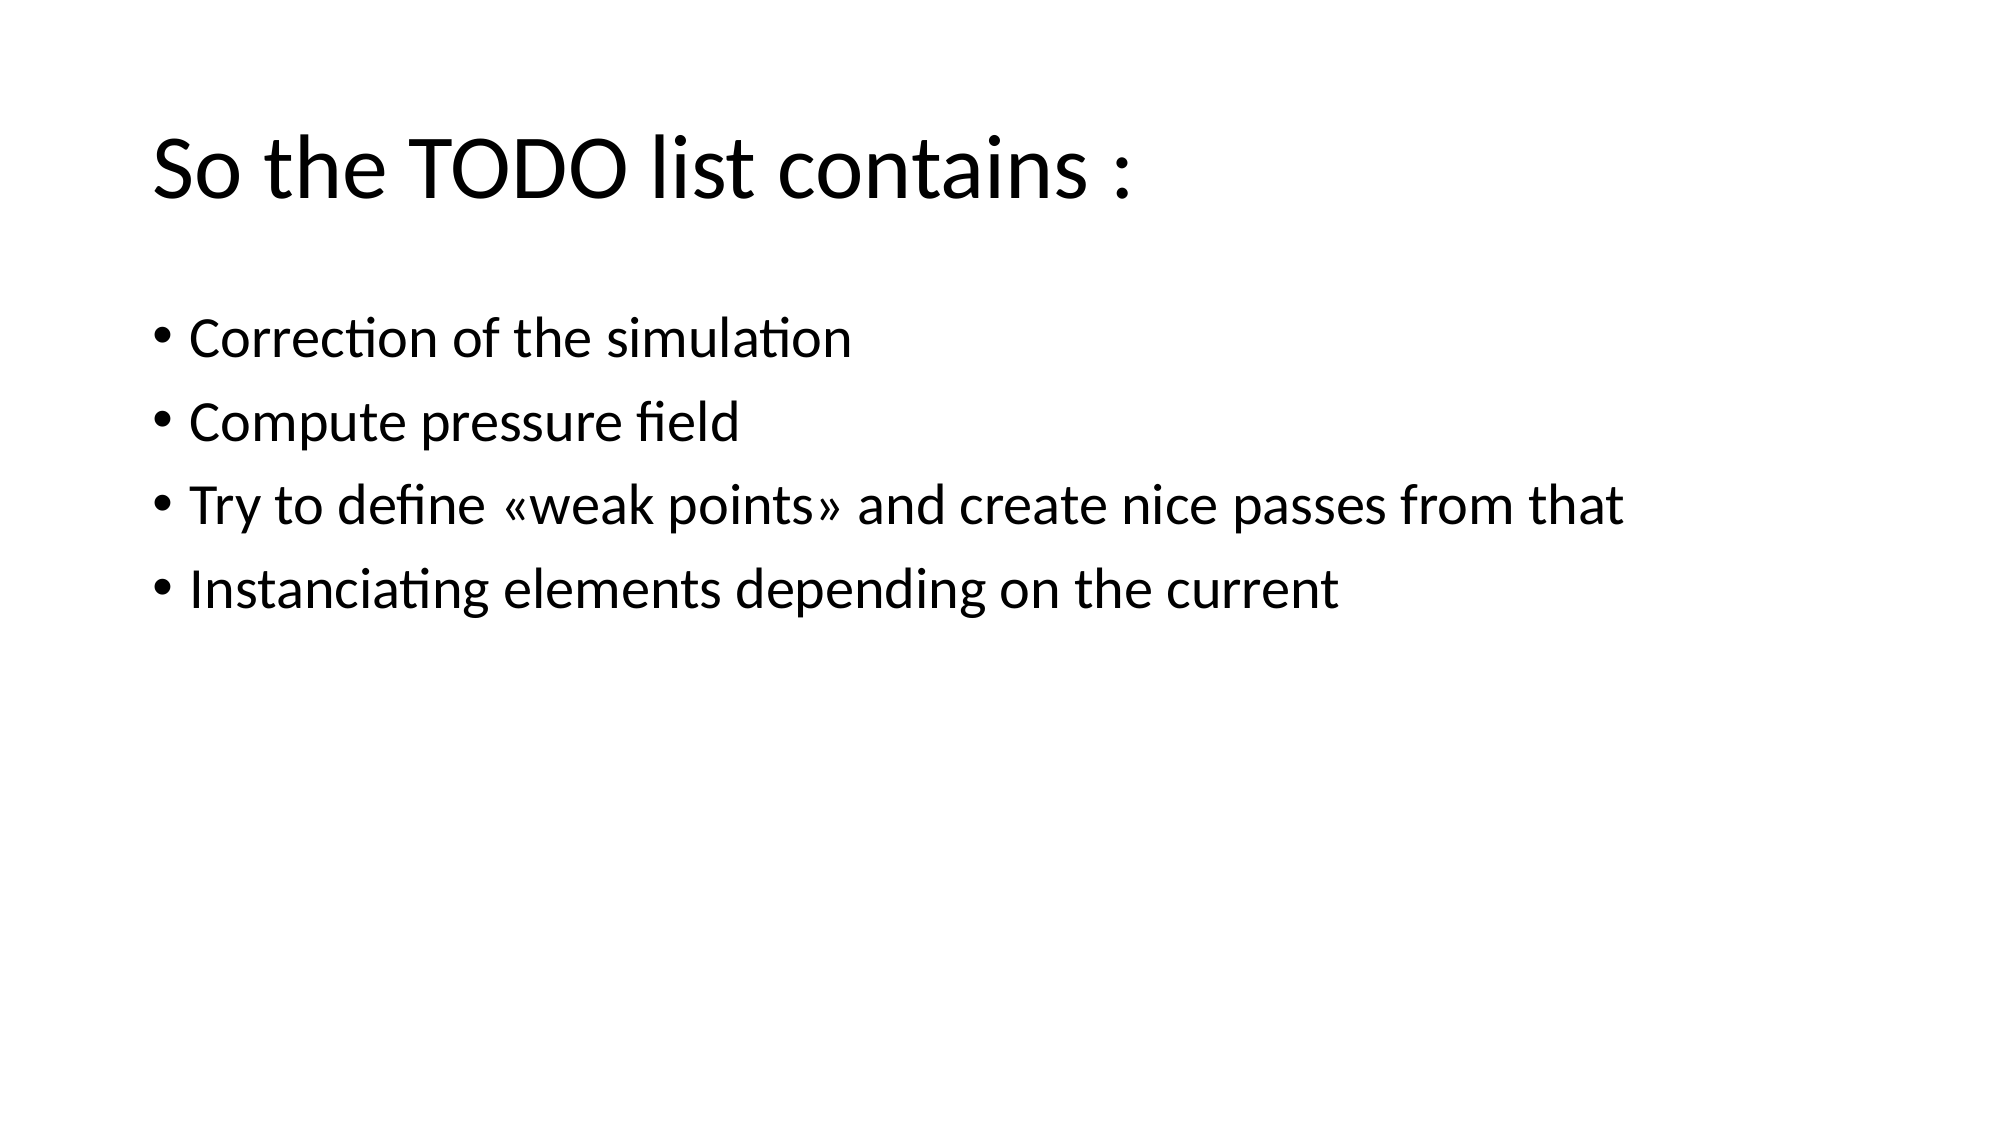

# So the TODO list contains :
Correction of the simulation
Compute pressure field
Try to define «weak points» and create nice passes from that
Instanciating elements depending on the current